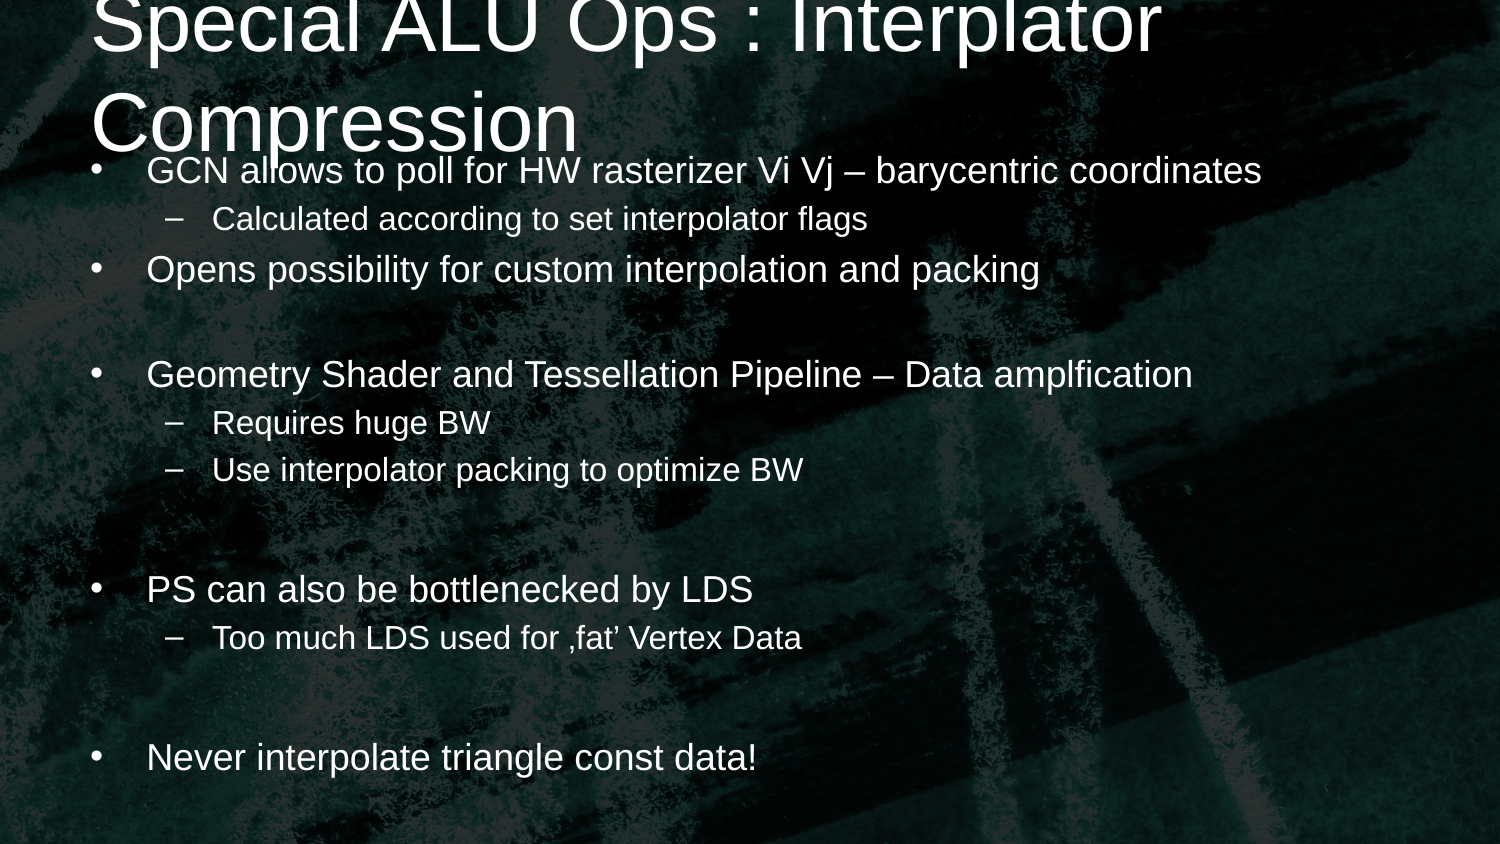

# Special ALU Ops : Interplator Compression
GCN allows to poll for HW rasterizer Vi Vj – barycentric coordinates
Calculated according to set interpolator flags
Opens possibility for custom interpolation and packing

Geometry Shader and Tessellation Pipeline – Data amplfication
Requires huge BW
Use interpolator packing to optimize BW

PS can also be bottlenecked by LDS
Too much LDS used for ‚fat’ Vertex Data

Never interpolate triangle const data!